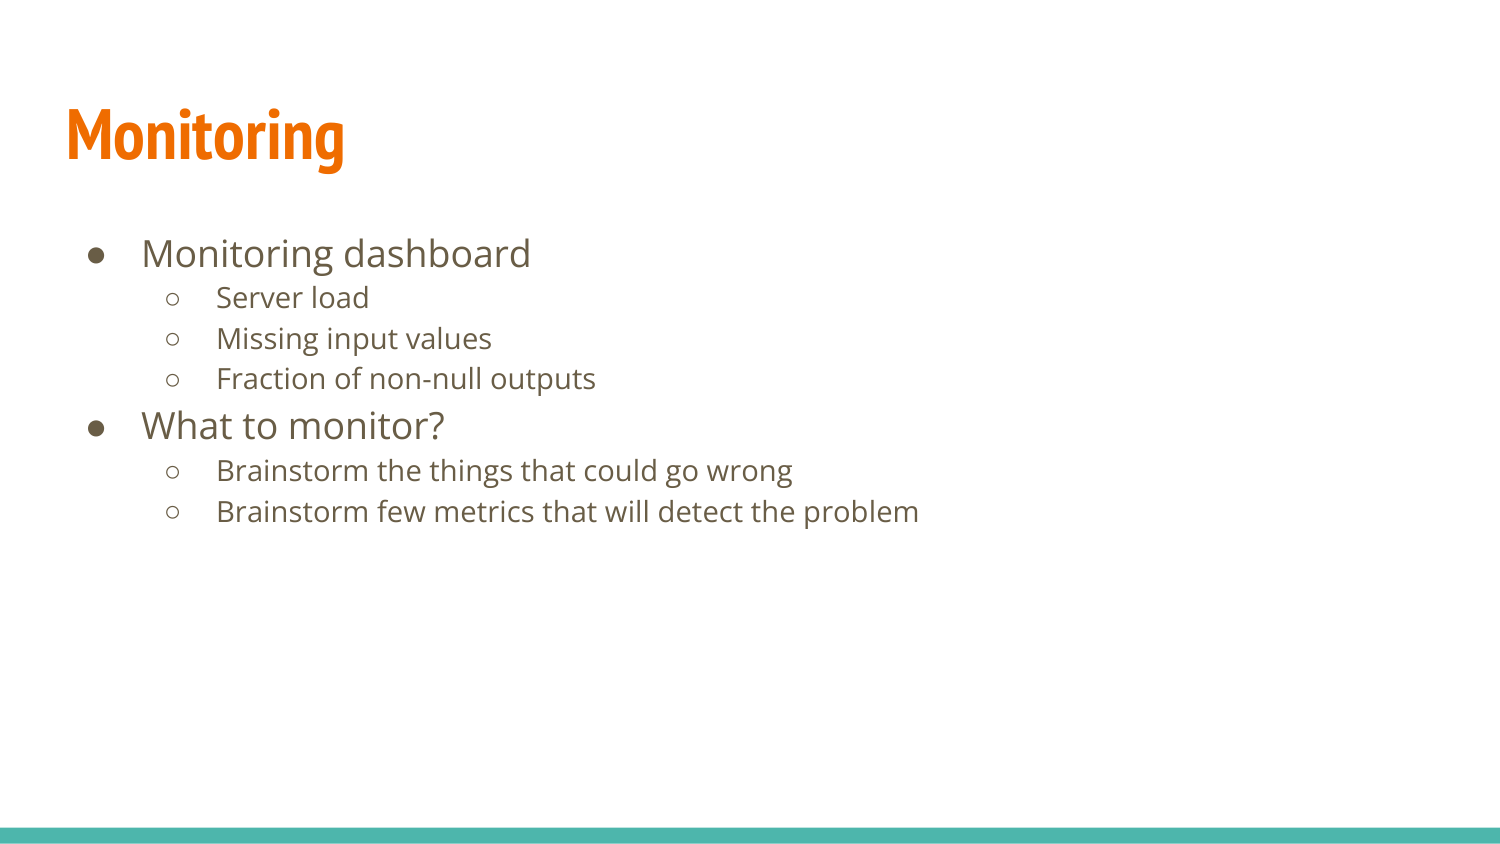

# Monitoring
Monitoring dashboard
Server load
Missing input values
Fraction of non-null outputs
What to monitor?
Brainstorm the things that could go wrong
Brainstorm few metrics that will detect the problem